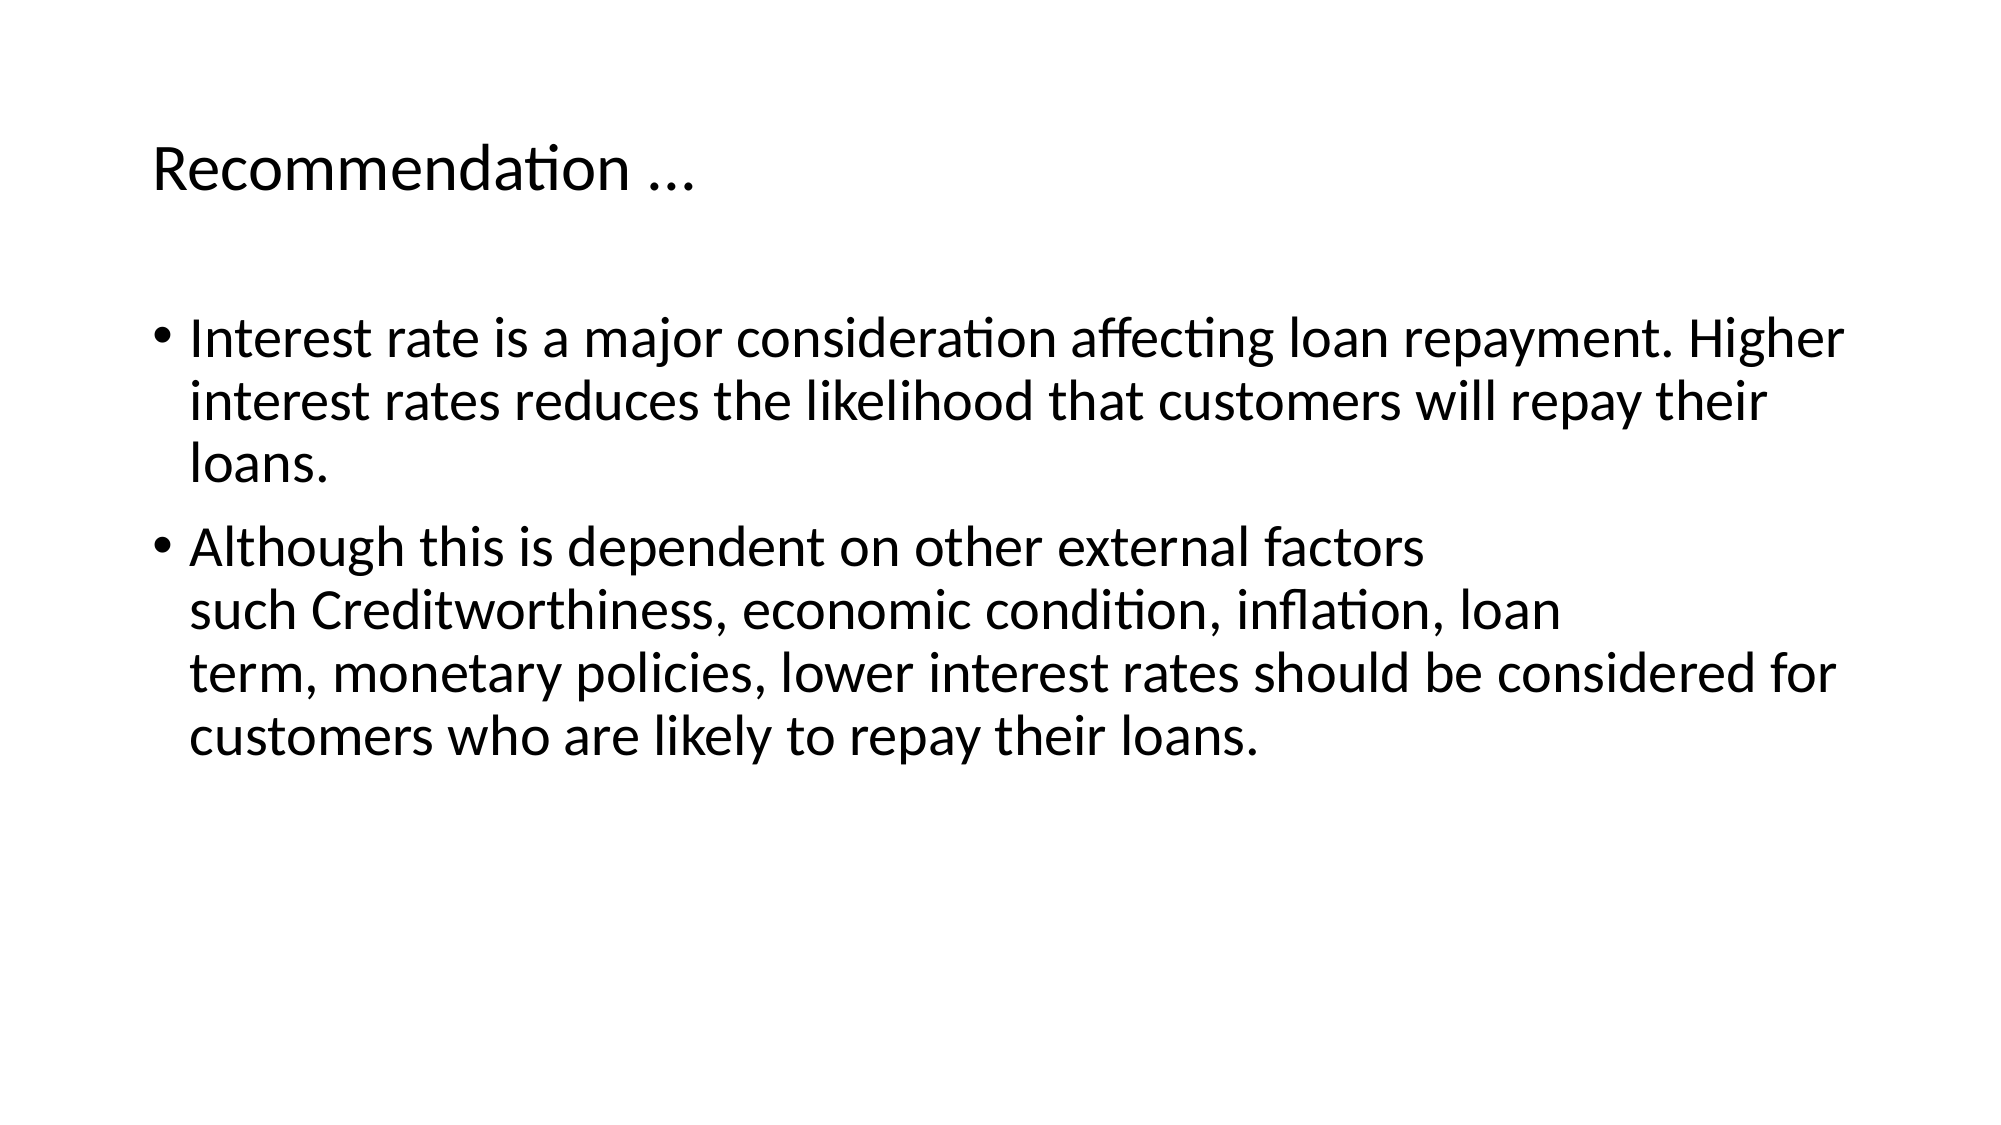

# Recommendation ...
Interest rate is a major consideration affecting loan repayment. Higher interest rates reduces the likelihood that customers will repay their loans.
Although this is dependent on other external factors such Creditworthiness, economic condition, inflation, loan term, monetary policies, lower interest rates should be considered for customers who are likely to repay their loans.